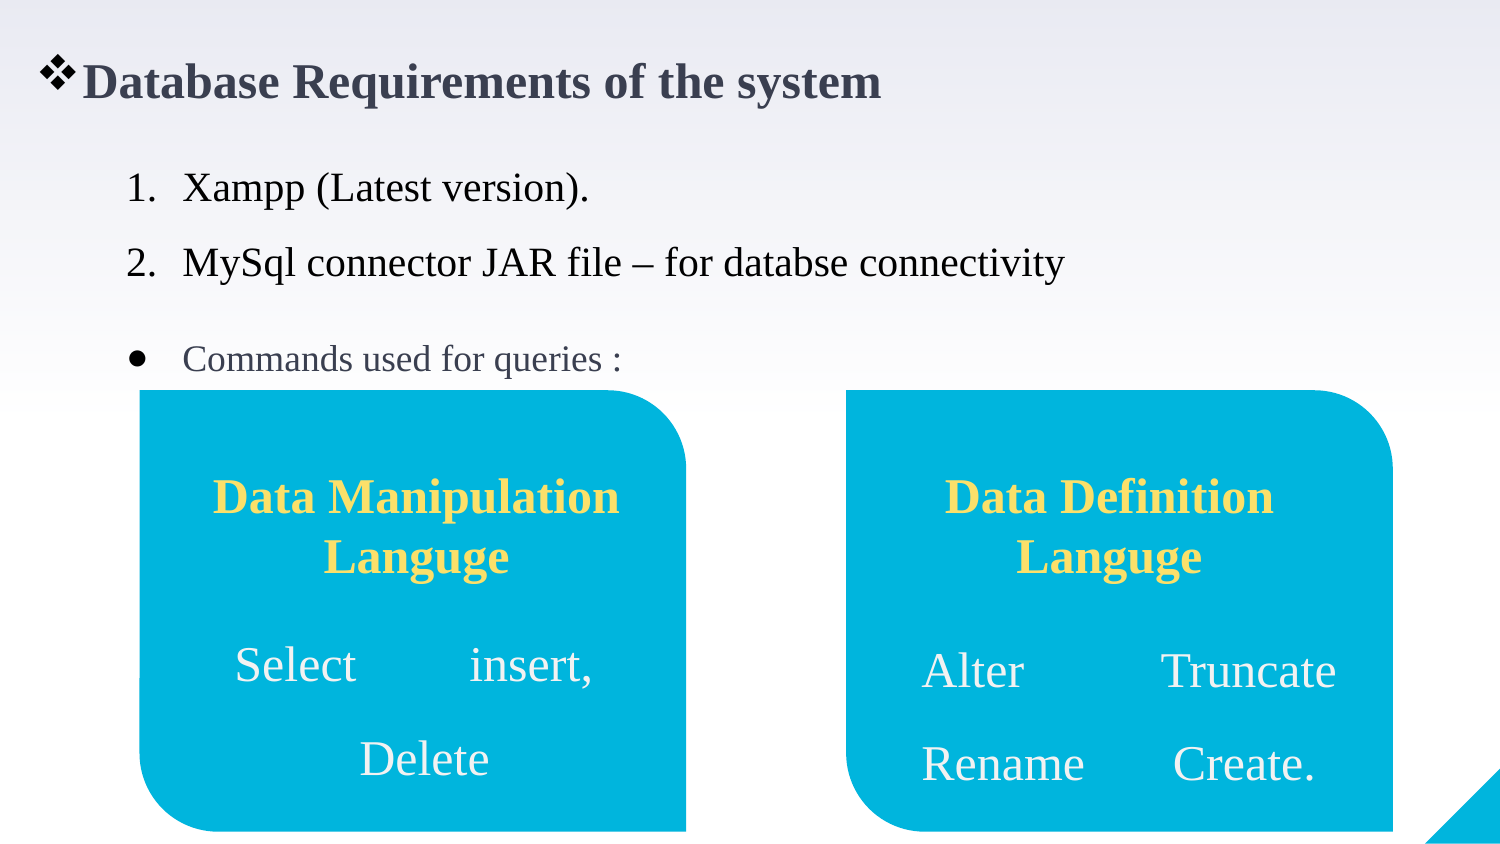

Database Requirements of the system
Xampp (Latest version).
MySql connector JAR file – for databse connectivity
Commands used for queries :

Data Definition Languge
Alter           Truncate
Rename       Create.

Data Manipulation Languge
Select         insert,
          Delete